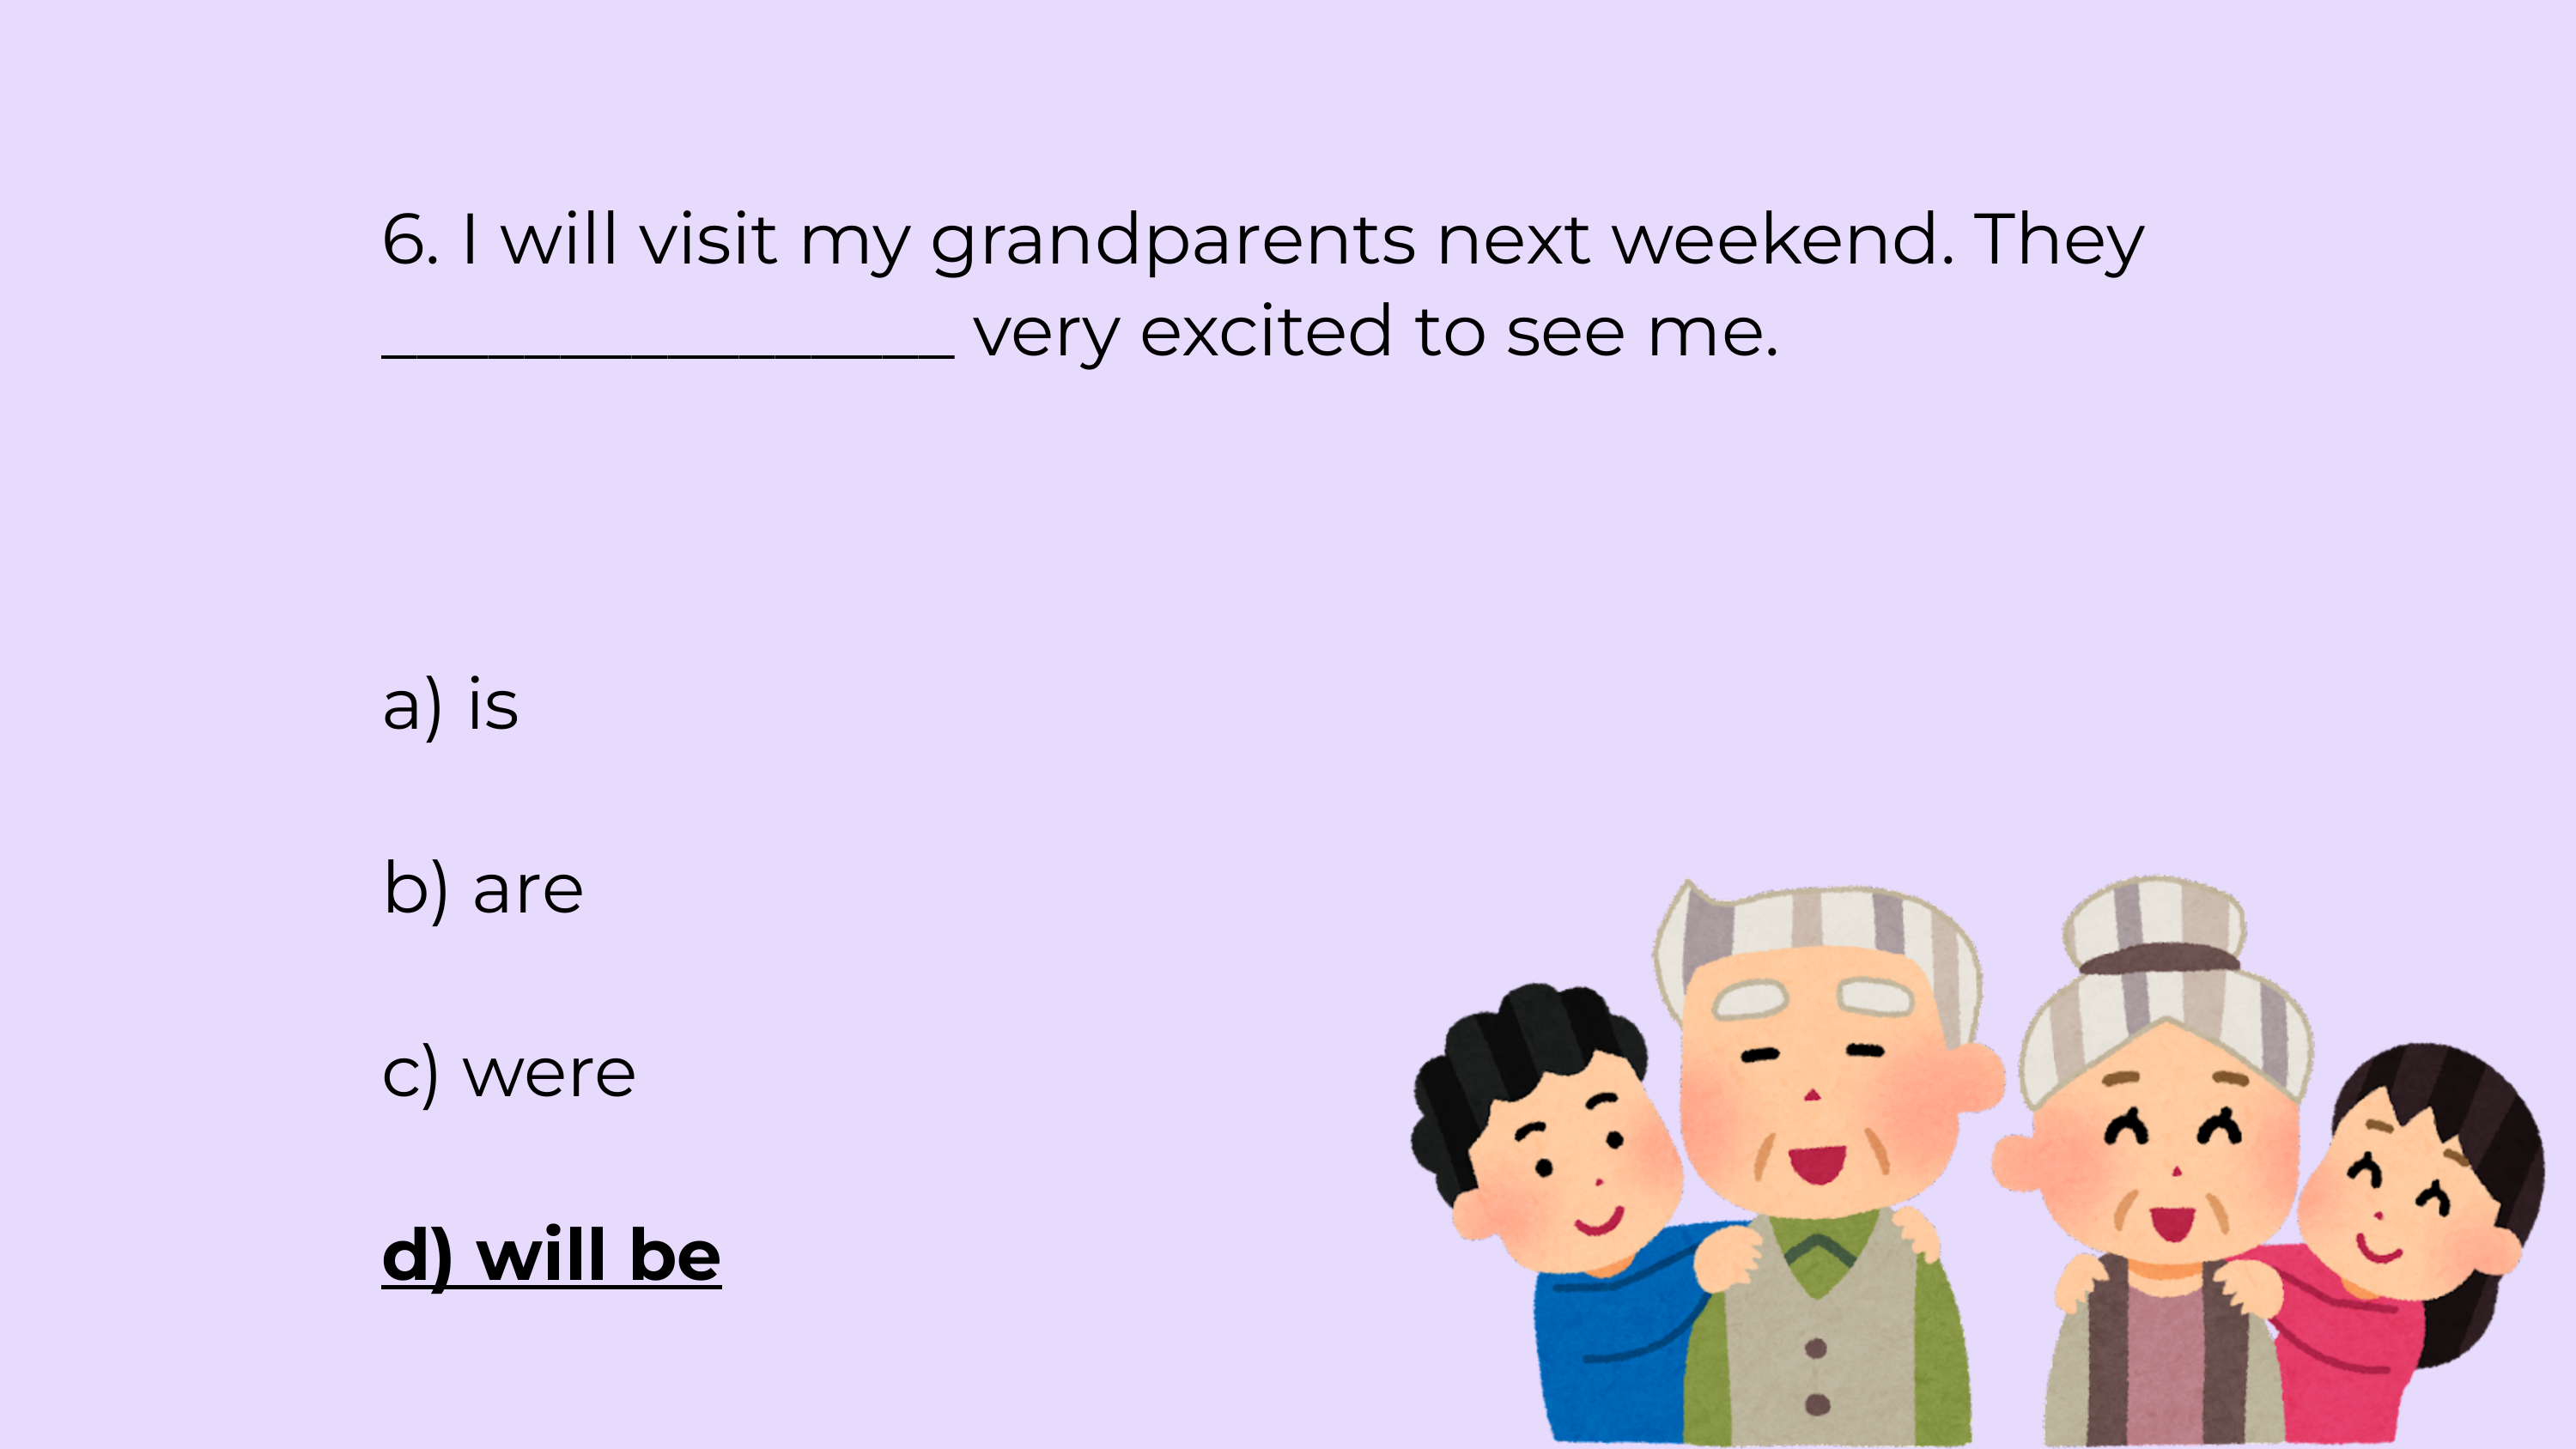

6. I will visit my grandparents next weekend. They ________________ very excited to see me.
a) is

b) are

c) were

d) will be